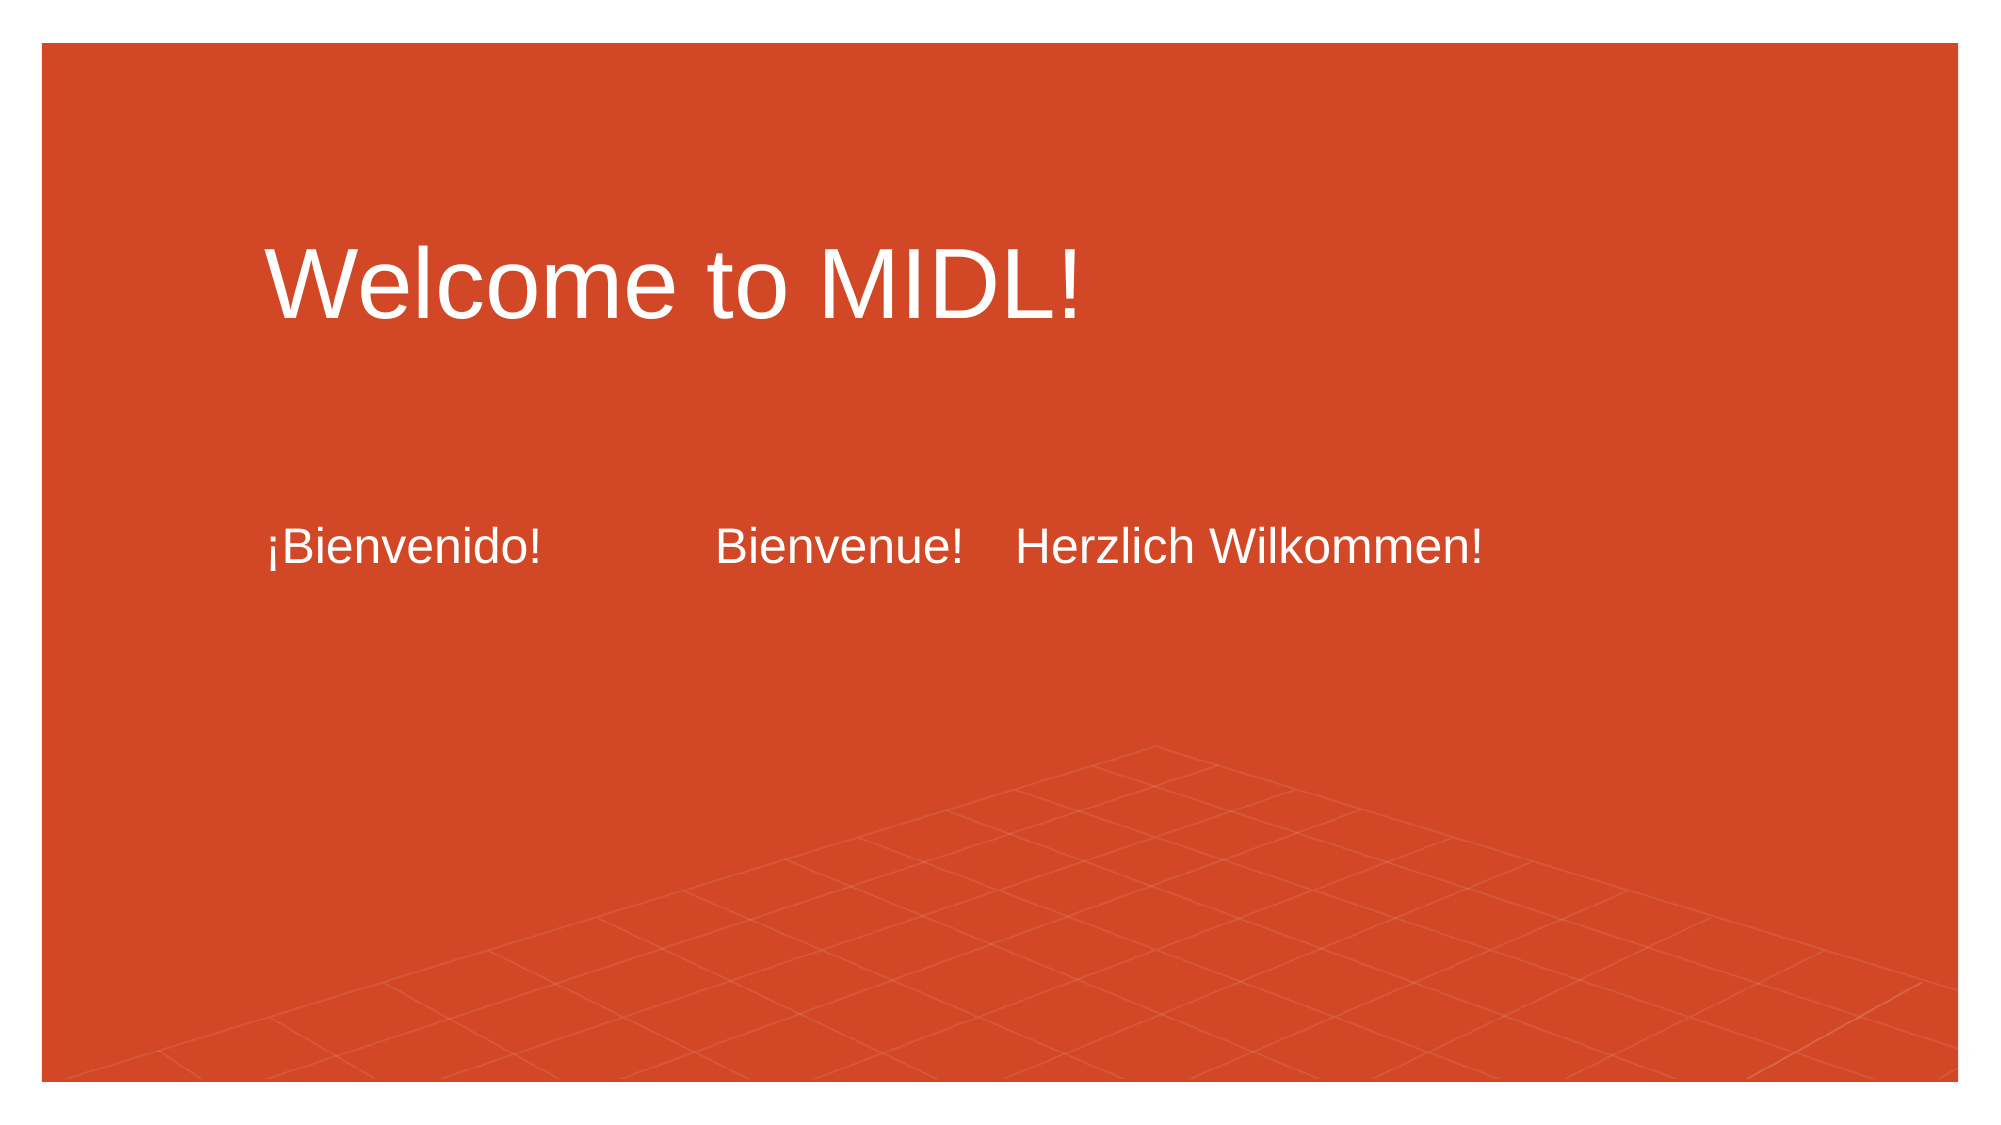

# Welcome to MIDL!
¡Bienvenido!		Bienvenue!	Herzlich Wilkommen!